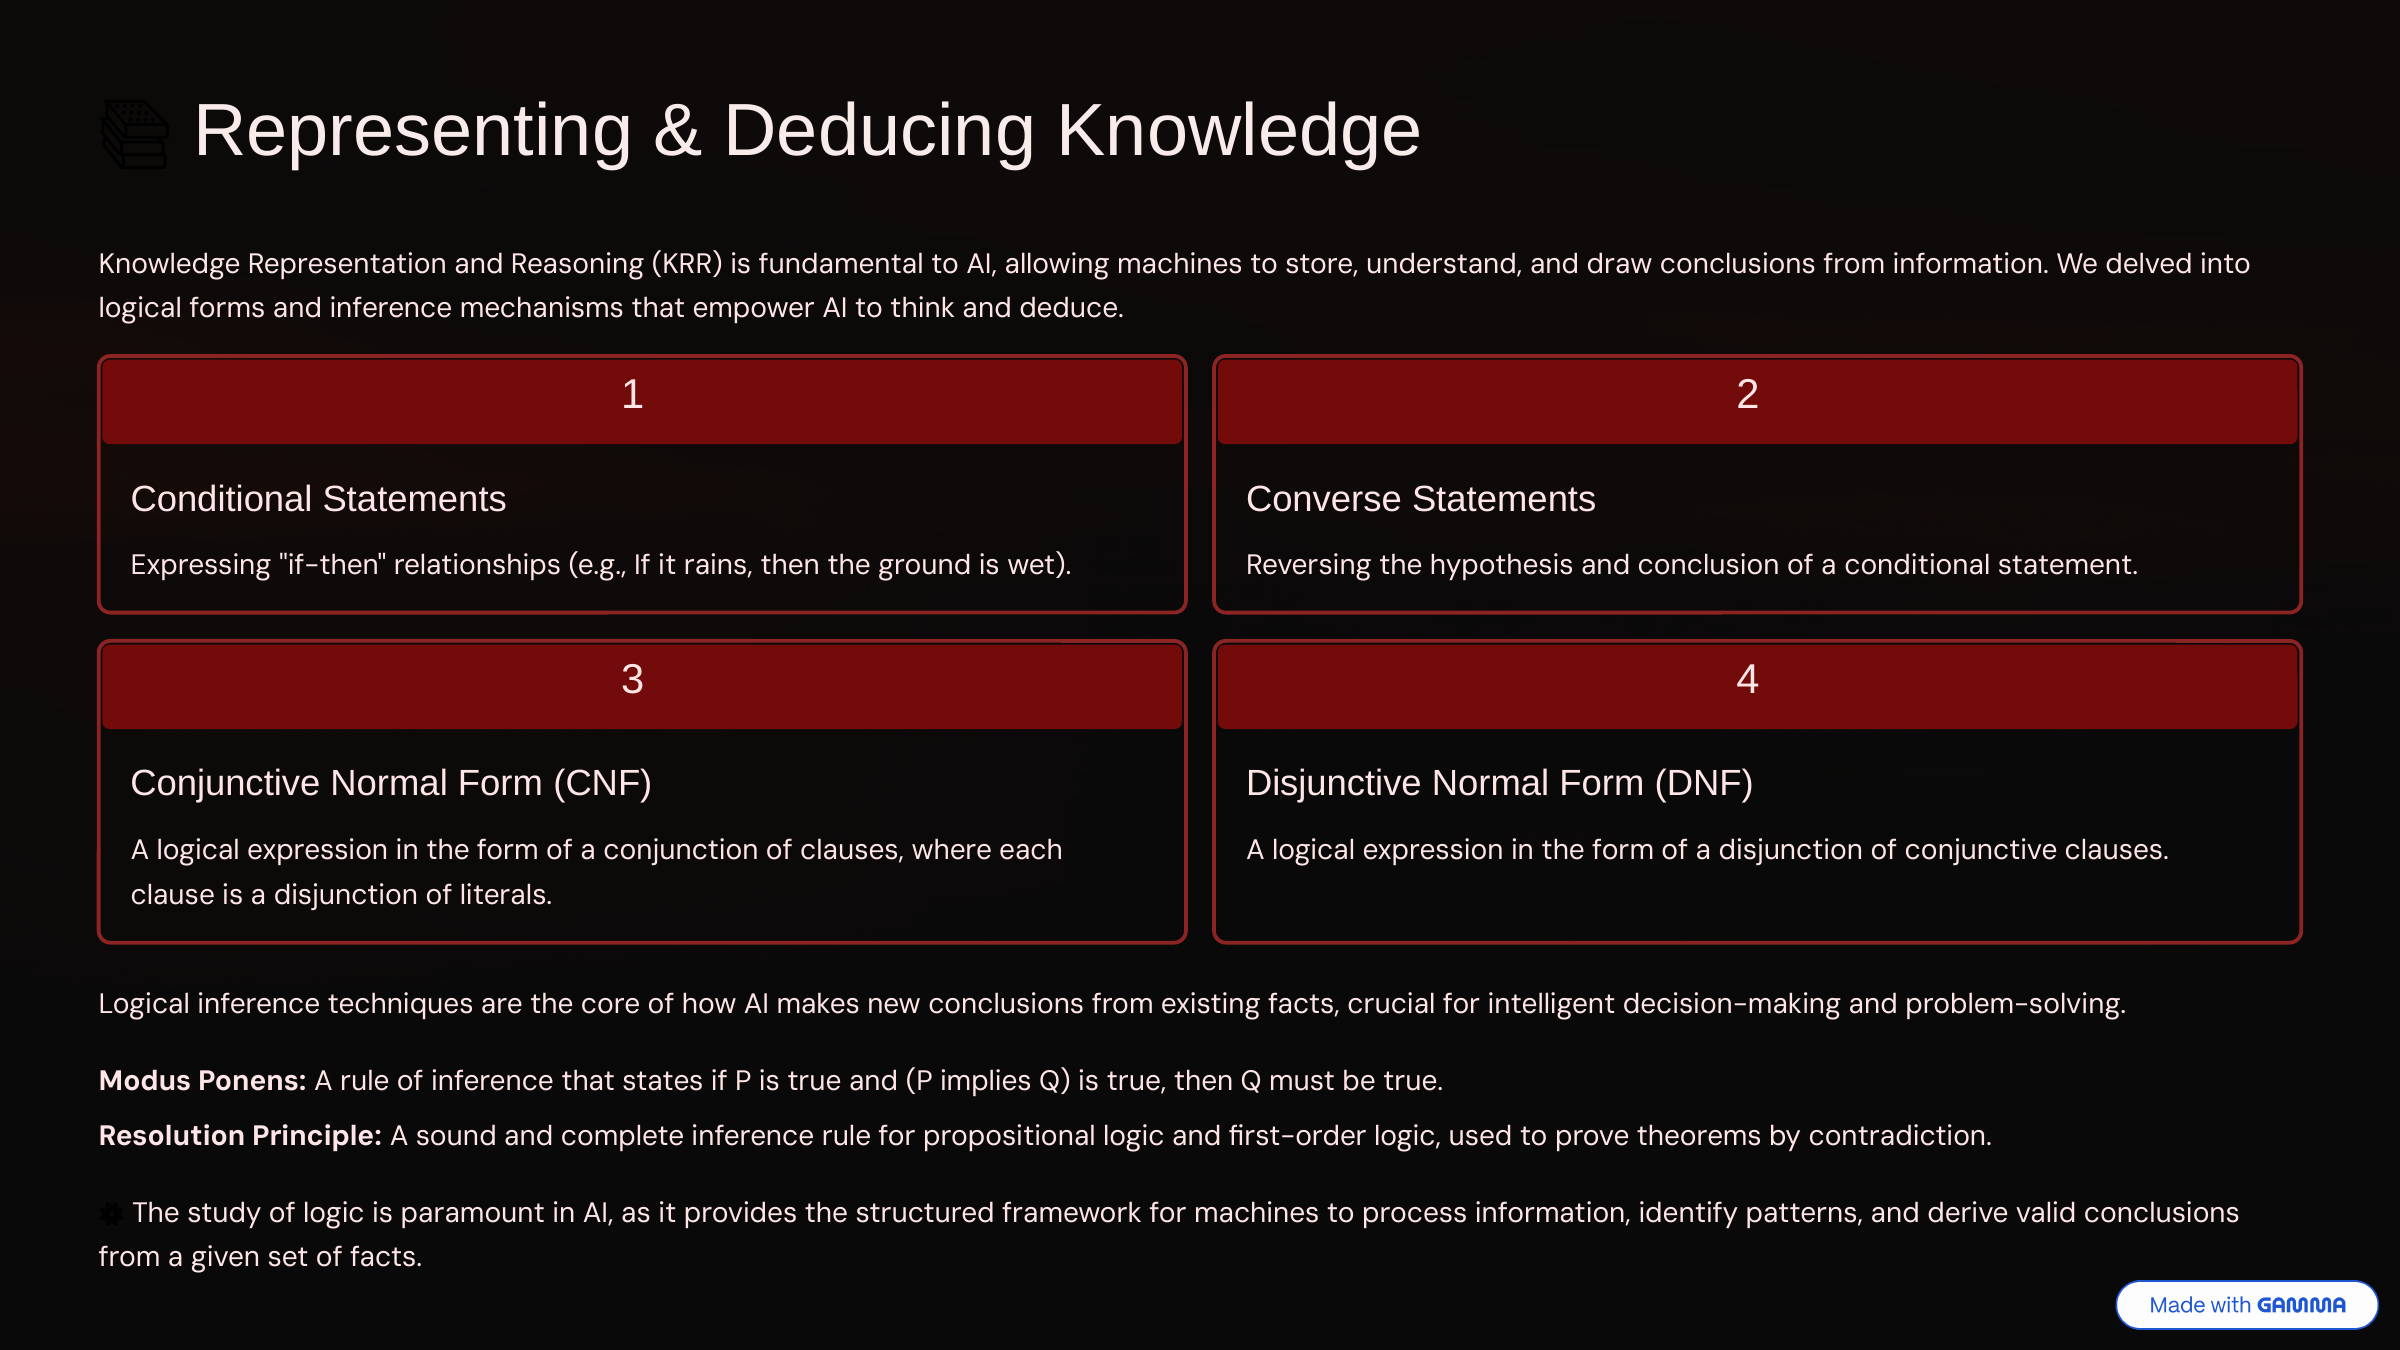

📚 Representing & Deducing Knowledge
Knowledge Representation and Reasoning (KRR) is fundamental to AI, allowing machines to store, understand, and draw conclusions from information. We delved into logical forms and inference mechanisms that empower AI to think and deduce.

1
2
Conditional Statements
Converse Statements
Expressing "if-then" relationships (e.g., If it rains, then the ground is wet).
Reversing the hypothesis and conclusion of a conditional statement.

3
4
Conjunctive Normal Form (CNF)
Disjunctive Normal Form (DNF)
A logical expression in the form of a conjunction of clauses, where each clause is a disjunction of literals.
A logical expression in the form of a disjunction of conjunctive clauses.
Logical inference techniques are the core of how AI makes new conclusions from existing facts, crucial for intelligent decision-making and problem-solving.
Modus Ponens: A rule of inference that states if P is true and (P implies Q) is true, then Q must be true.
Resolution Principle: A sound and complete inference rule for propositional logic and first-order logic, used to prove theorems by contradiction.
⚙️ The study of logic is paramount in AI, as it provides the structured framework for machines to process information, identify patterns, and derive valid conclusions from a given set of facts.